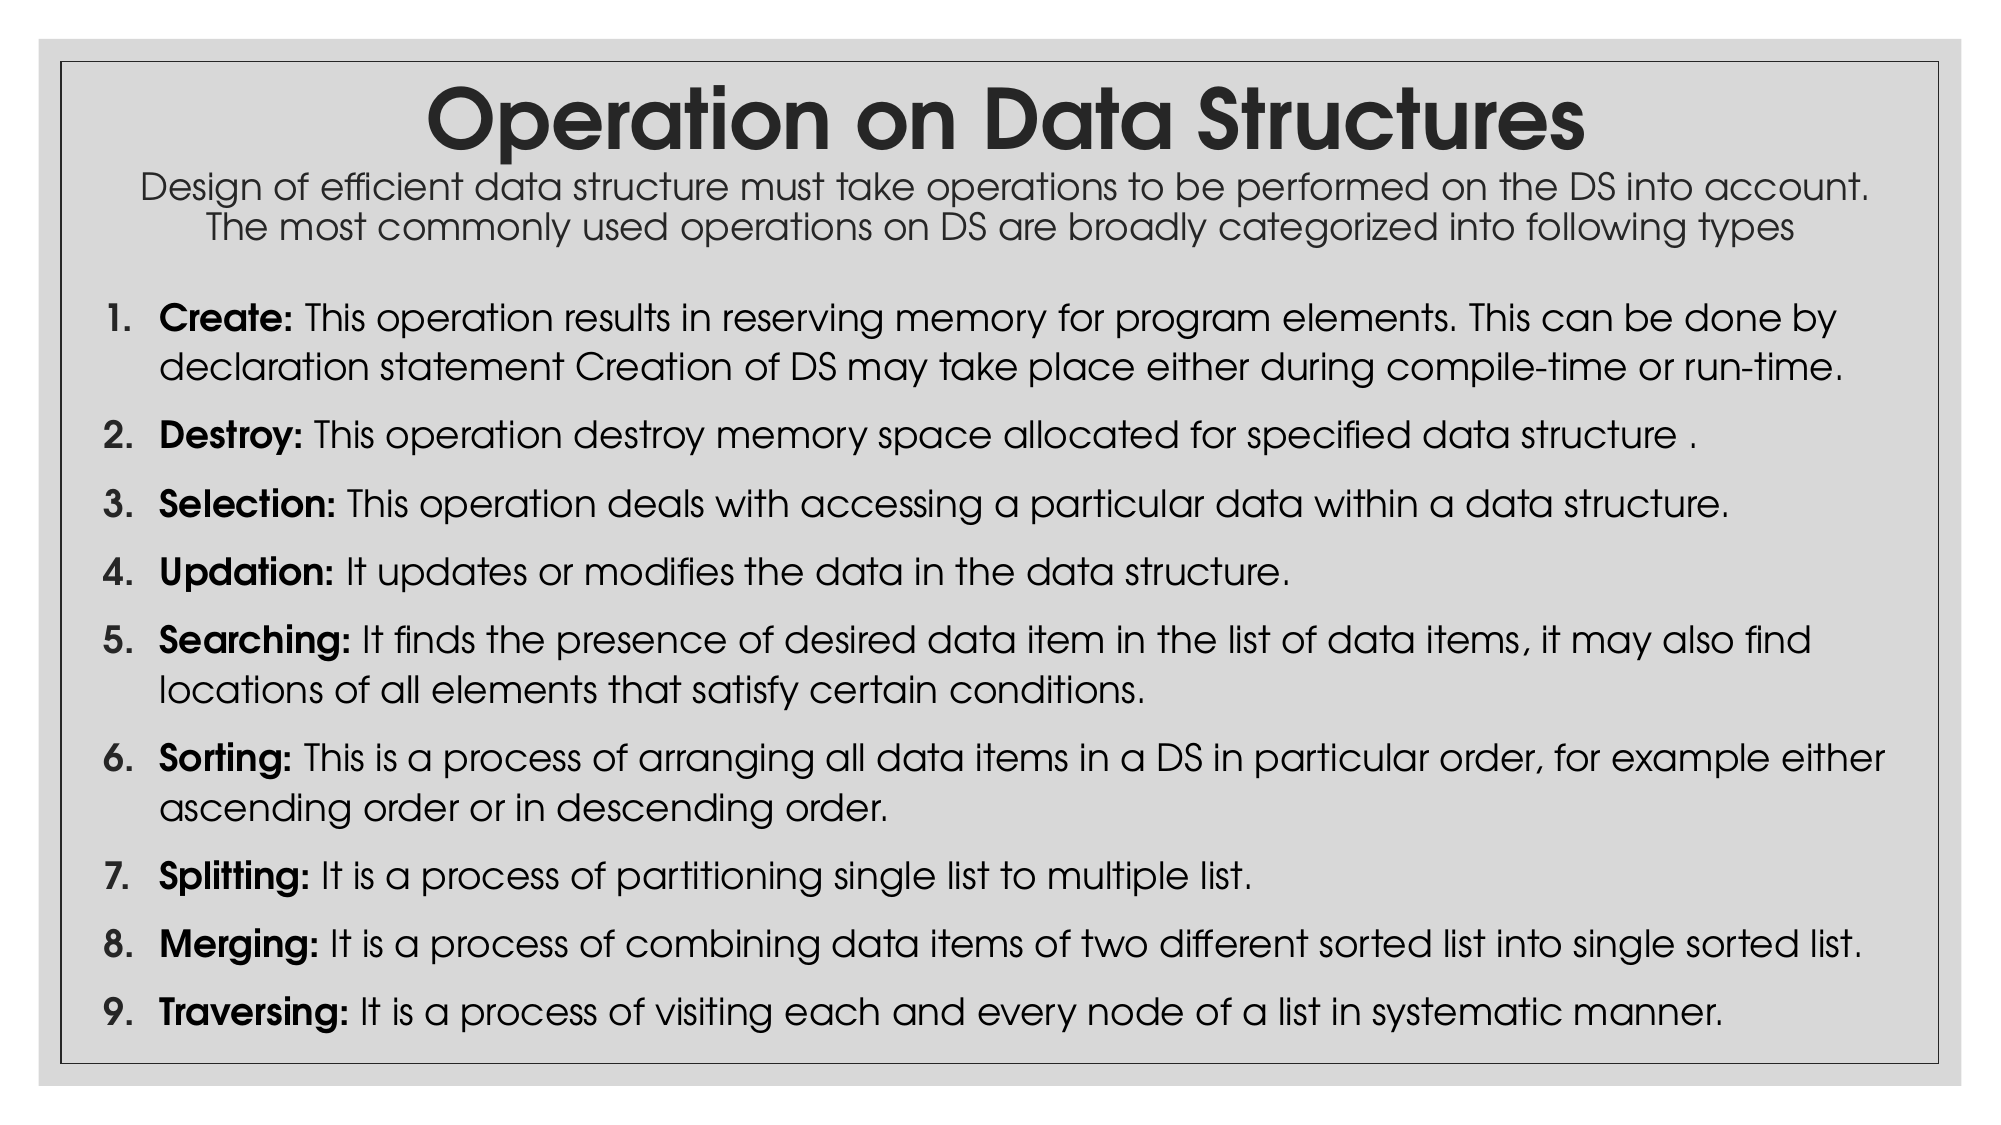

# Operation on Data Structures Design of efficient data structure must take operations to be performed on the DS into account. The most commonly used operations on DS are broadly categorized into following types
Create: This operation results in reserving memory for program elements. This can be done by declaration statement Creation of DS may take place either during compile-time or run-time.
Destroy: This operation destroy memory space allocated for specified data structure .
Selection: This operation deals with accessing a particular data within a data structure.
Updation: It updates or modifies the data in the data structure.
Searching: It finds the presence of desired data item in the list of data items, it may also find locations of all elements that satisfy certain conditions.
Sorting: This is a process of arranging all data items in a DS in particular order, for example either ascending order or in descending order.
Splitting: It is a process of partitioning single list to multiple list.
Merging: It is a process of combining data items of two different sorted list into single sorted list.
Traversing: It is a process of visiting each and every node of a list in systematic manner.